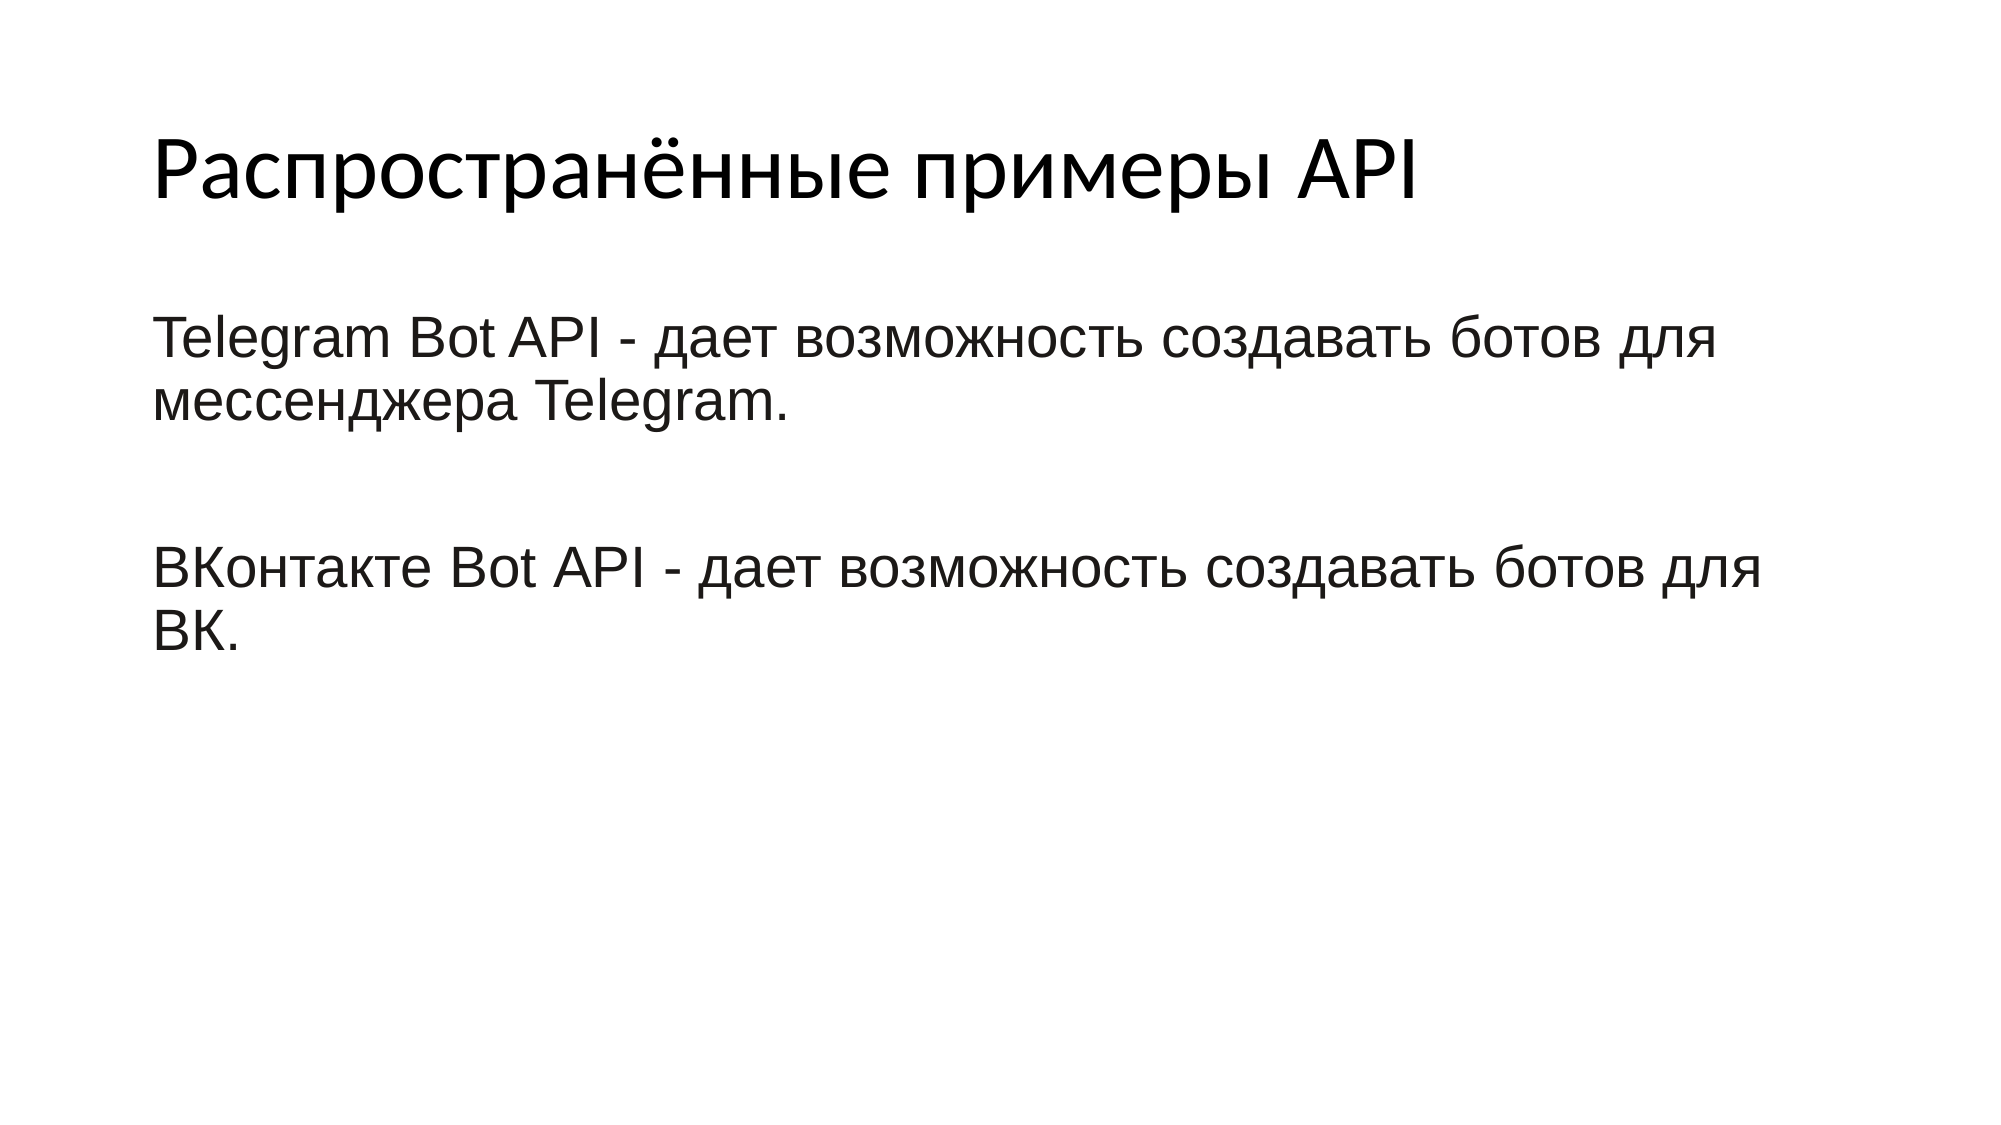

# Распространённые примеры API
Telegram Bot API - дает возможность создавать ботов для мессенджера Telegram.

ВКонтакте Bot API - дает возможность создавать ботов для ВК.